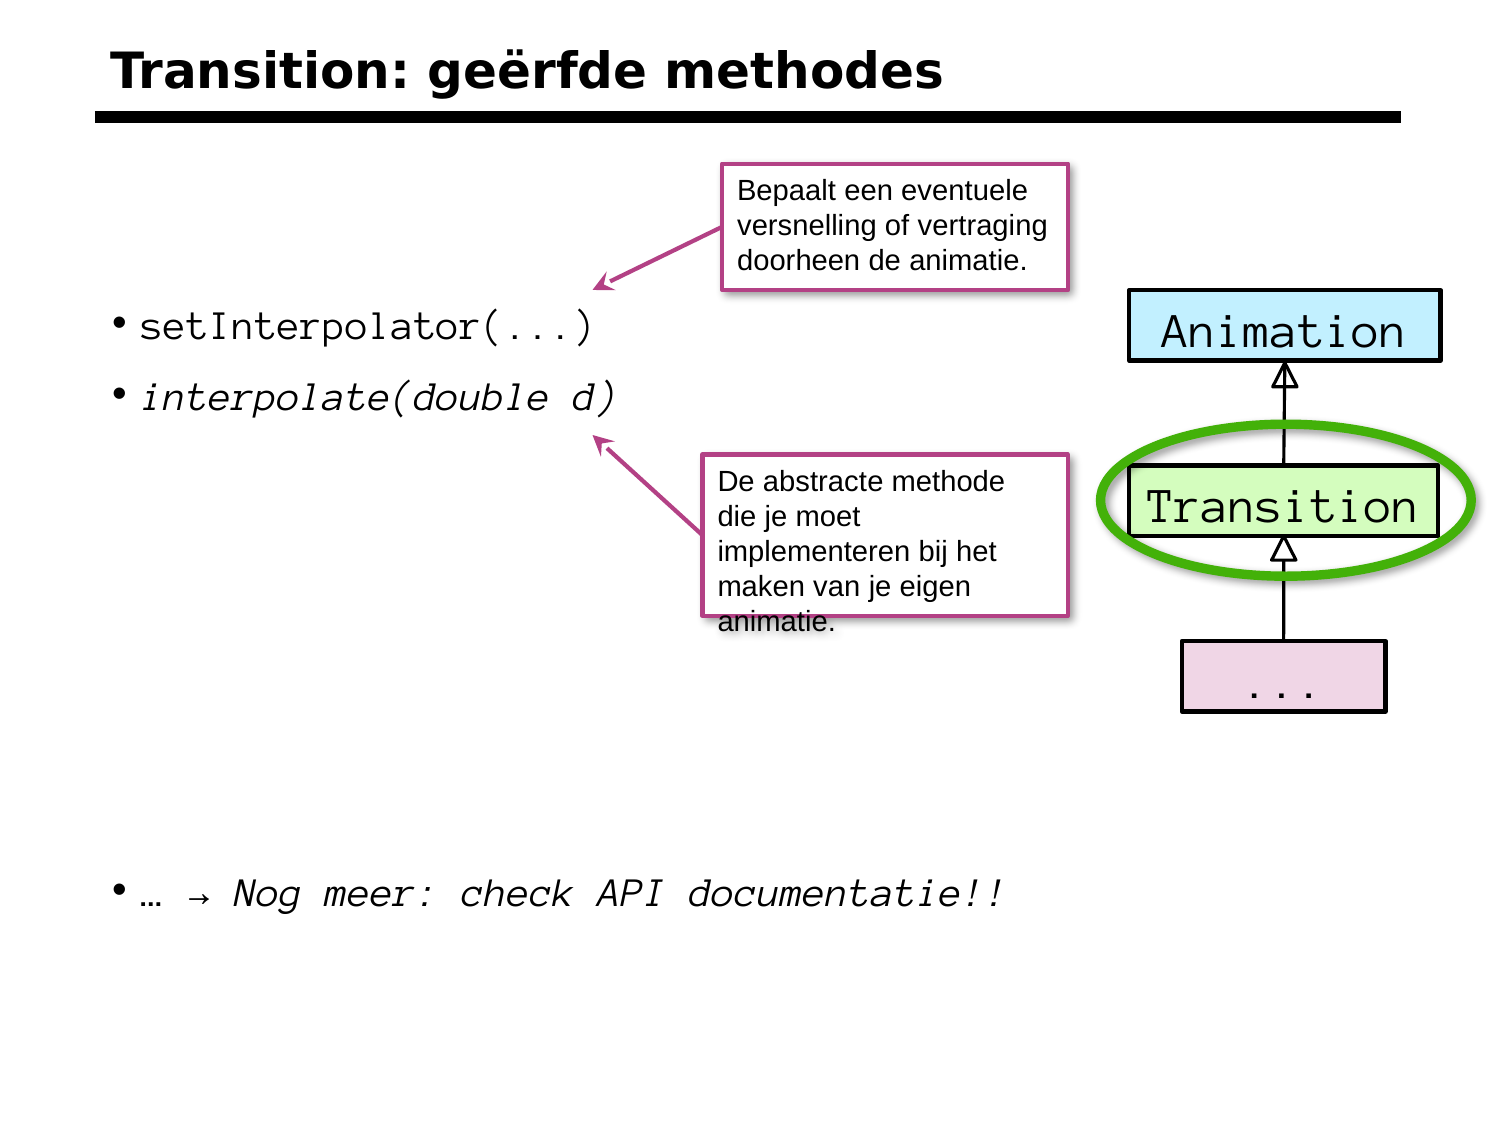

# Transition: geërfde methodes
Bepaalt een eventuele versnelling of vertraging doorheen de animatie.
setInterpolator(...)
interpolate(double d)

… → Nog meer: check API documentatie!!

Animation

De abstracte methode die je moet implementeren bij het maken van je eigen animatie.
Transition

...